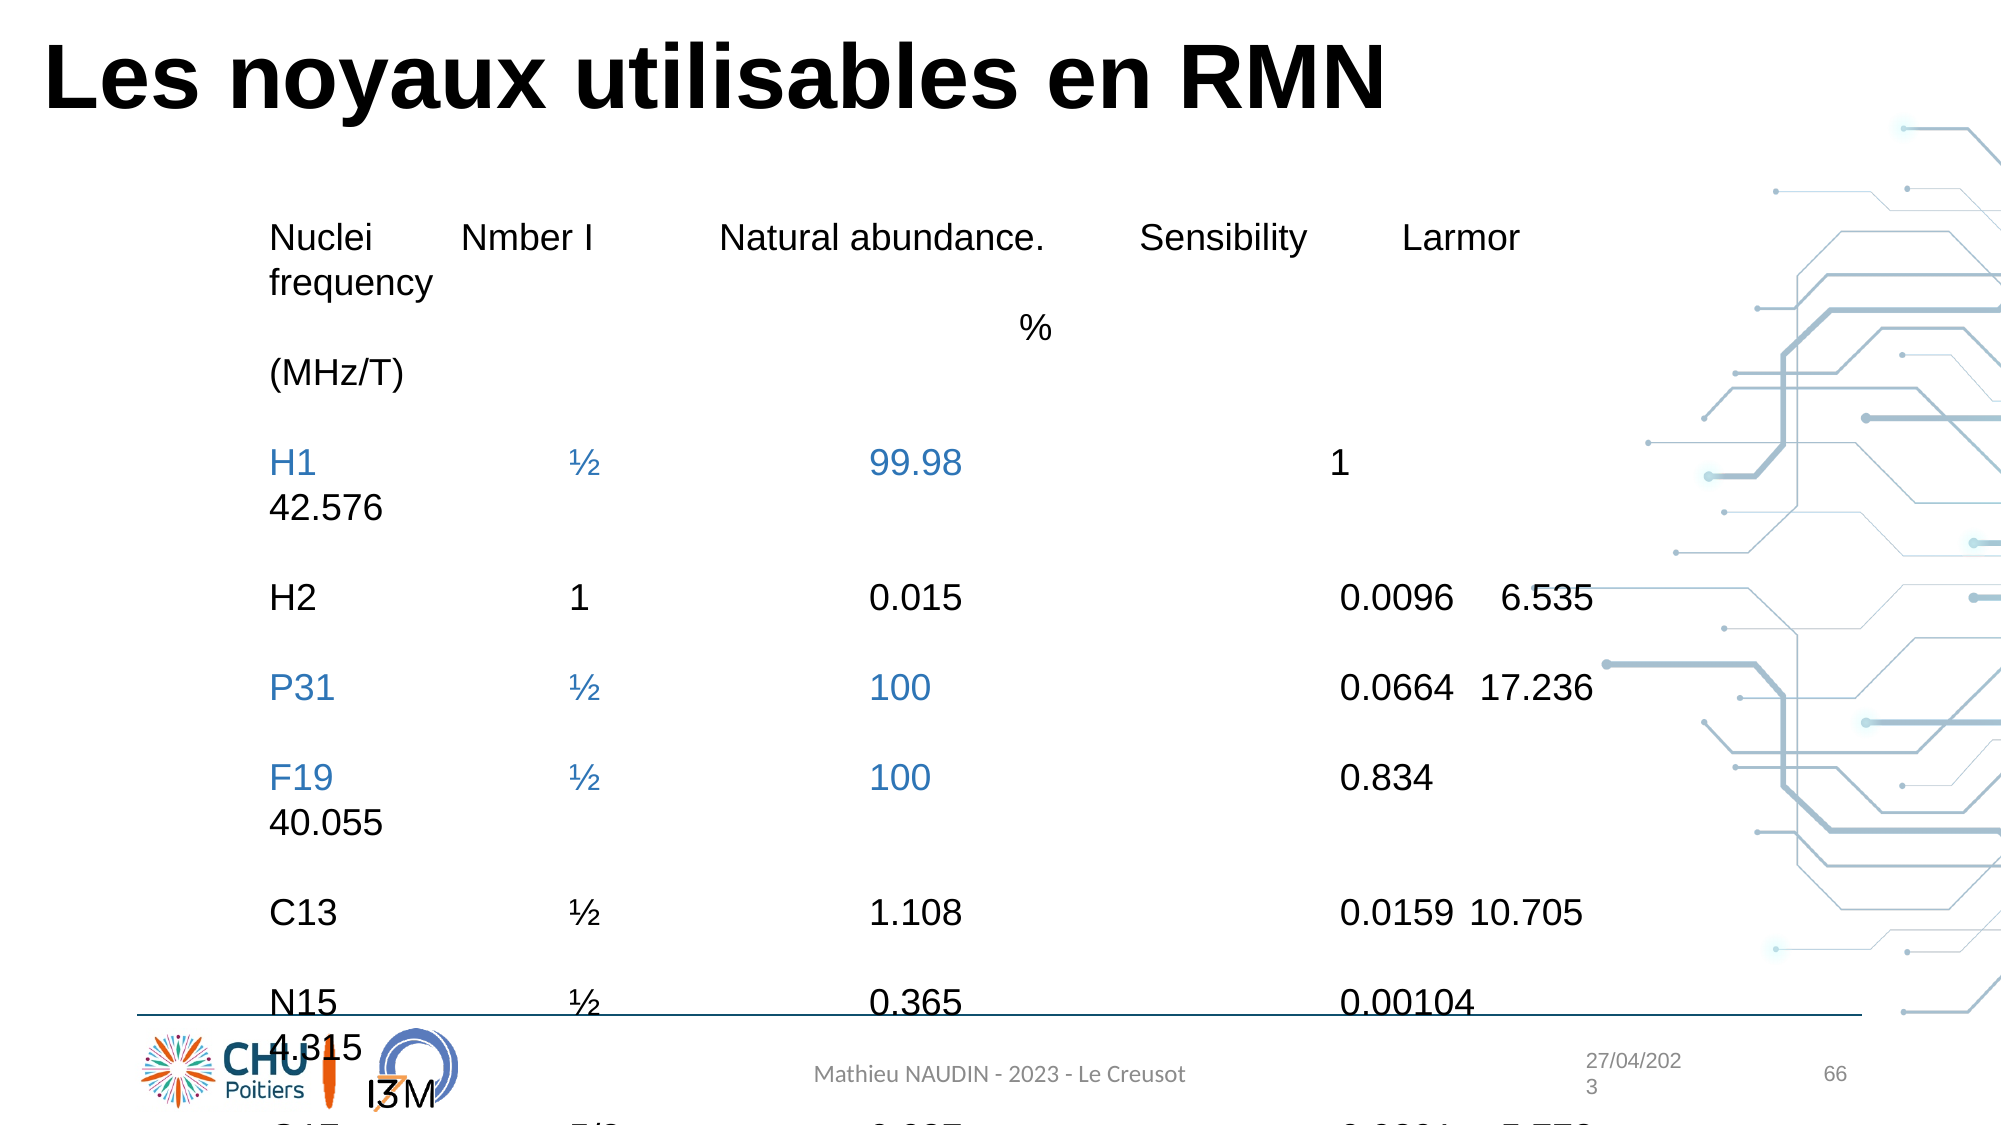

# Les noyaux utilisables en RMN
Nuclei	    Nmber I	Natural abundance.         Sensibility         Larmor frequency
					%				  (MHz/T)

H1		½	       	99.98			 1		42.576

H2		1		0.015			  0.0096	   6.535

P31		½		100			  0.0664	 17.236

F19		½		100			  0.834		 40.055

C13		½		1.108			  0.0159	10.705

N15		½		0.365			  0.00104	  4.315

O17		5/2		0.037			  0.0291	   5.772
Mathieu NAUDIN - 2023 - Le Creusot
27/04/2023
66